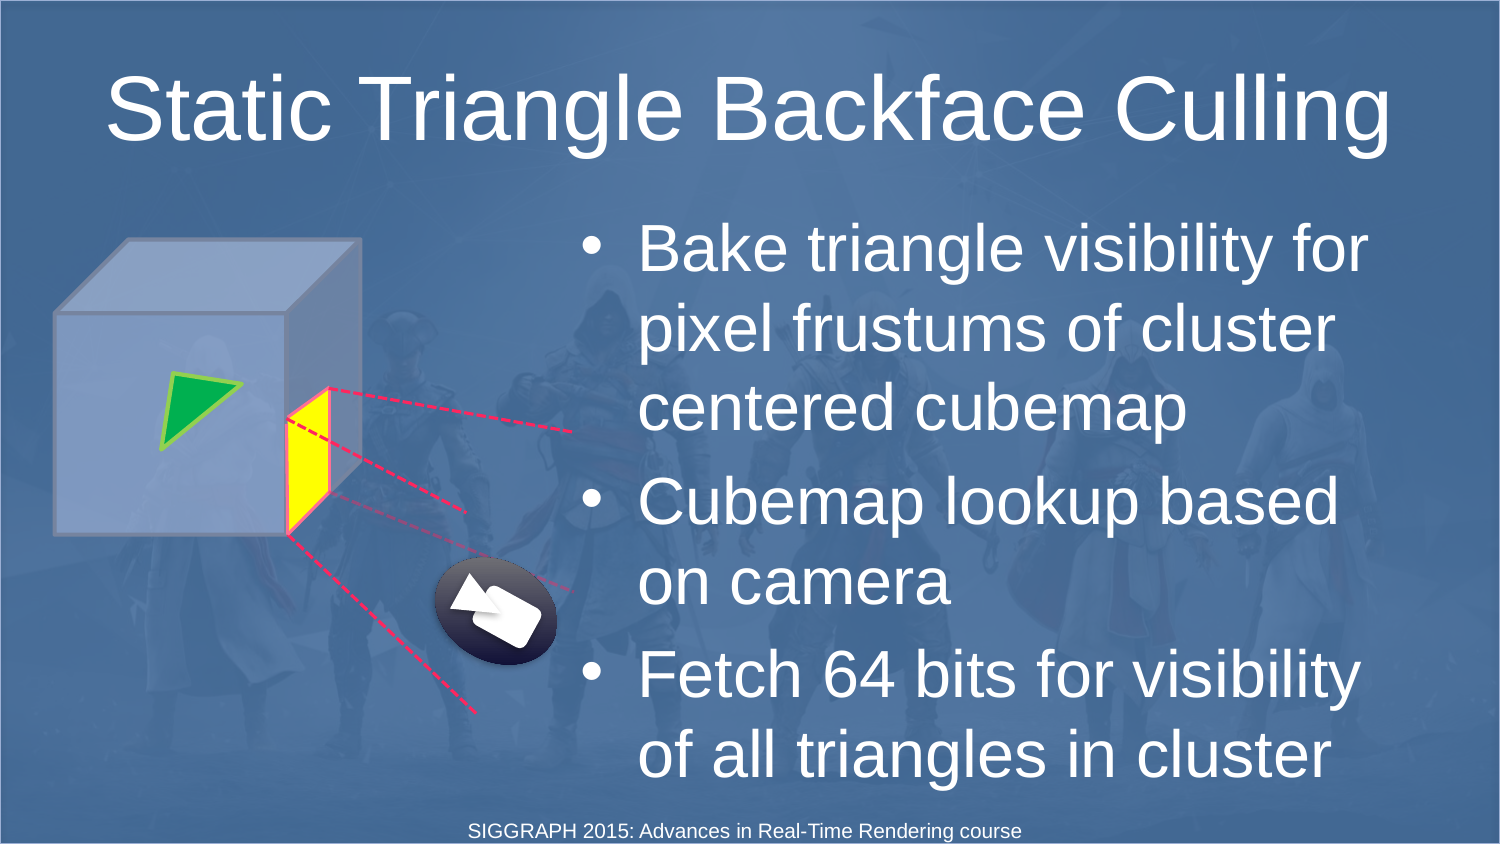

# Static Triangle Backface Culling

Bake triangle visibility for pixel frustums of cluster centered cubemap
Cubemap lookup based on camera
Fetch 64 bits for visibility of all triangles in cluster

SIGGRAPH 2015: Advances in Real-Time Rendering course